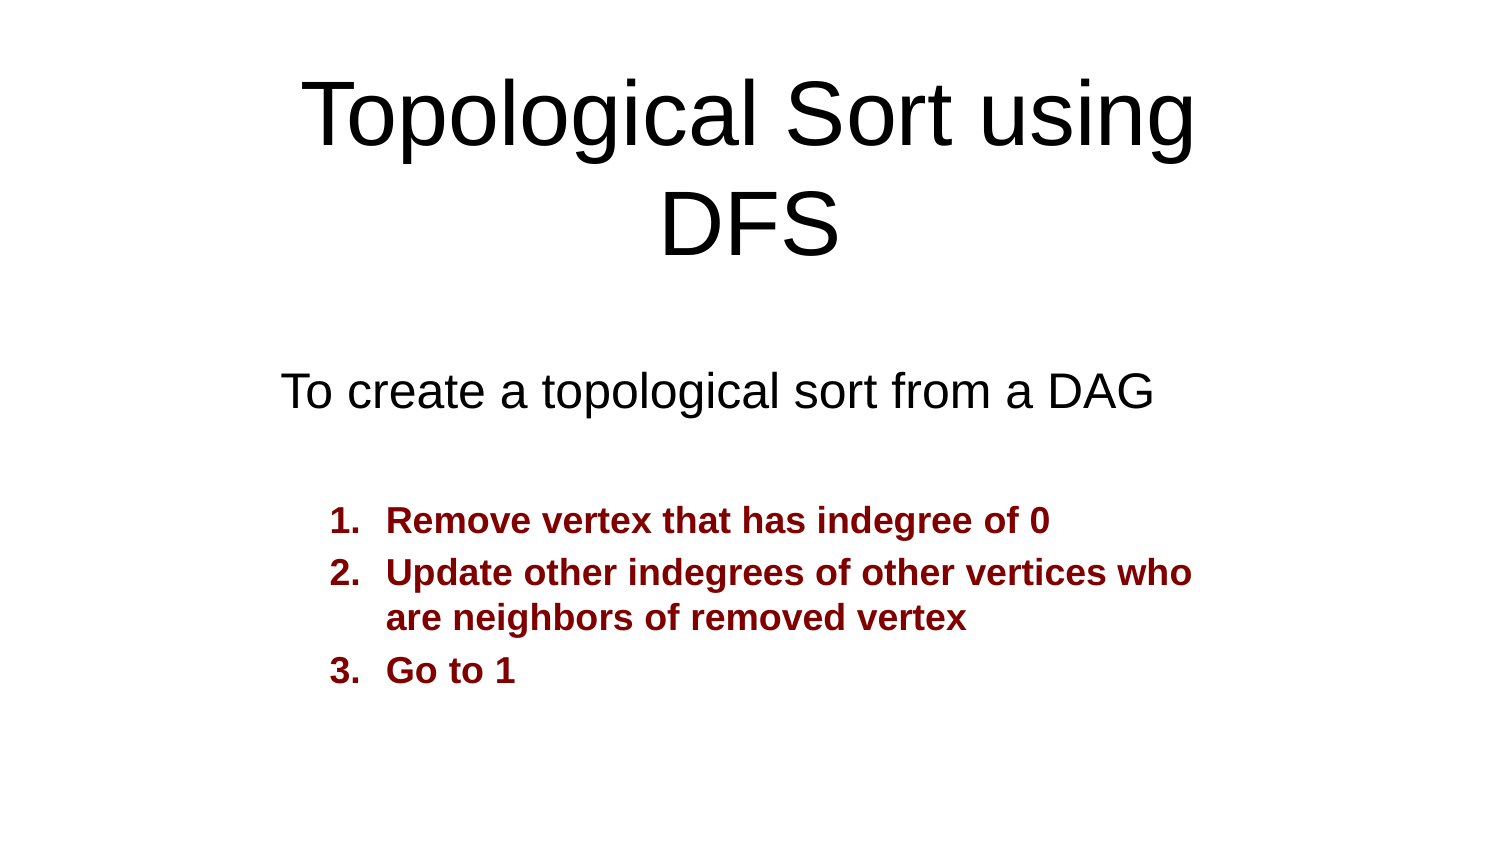

# Topological Sort using DFS
To create a topological sort from a DAG

Remove vertex that has indegree of 0
Update other indegrees of other vertices who are neighbors of removed vertex
Go to 1